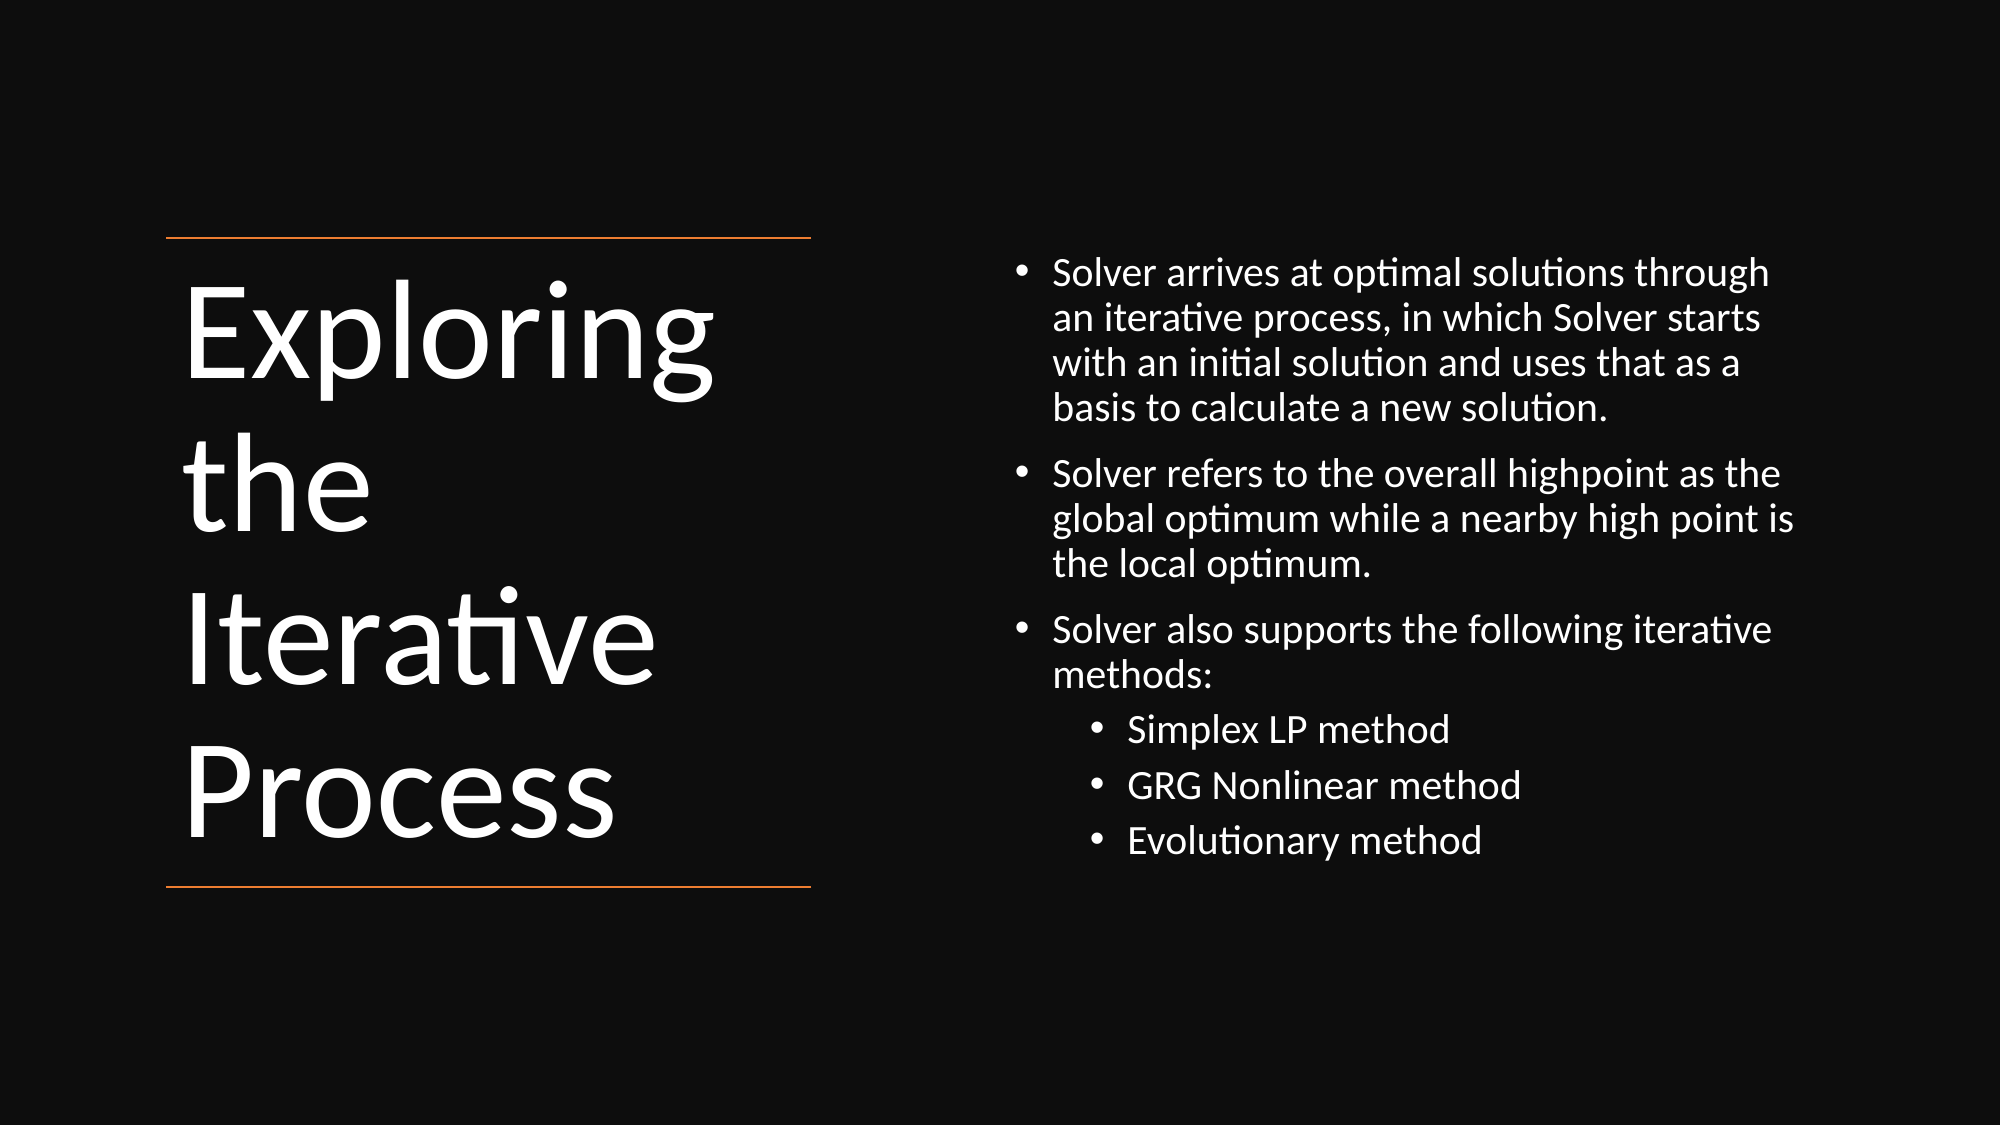

Solver arrives at optimal solutions through an iterative process, in which Solver starts with an initial solution and uses that as a basis to calculate a new solution.
Solver refers to the overall highpoint as the global optimum while a nearby high point is the local optimum.
Solver also supports the following iterative methods:
Simplex LP method
GRG Nonlinear method
Evolutionary method
# Exploring the Iterative Process